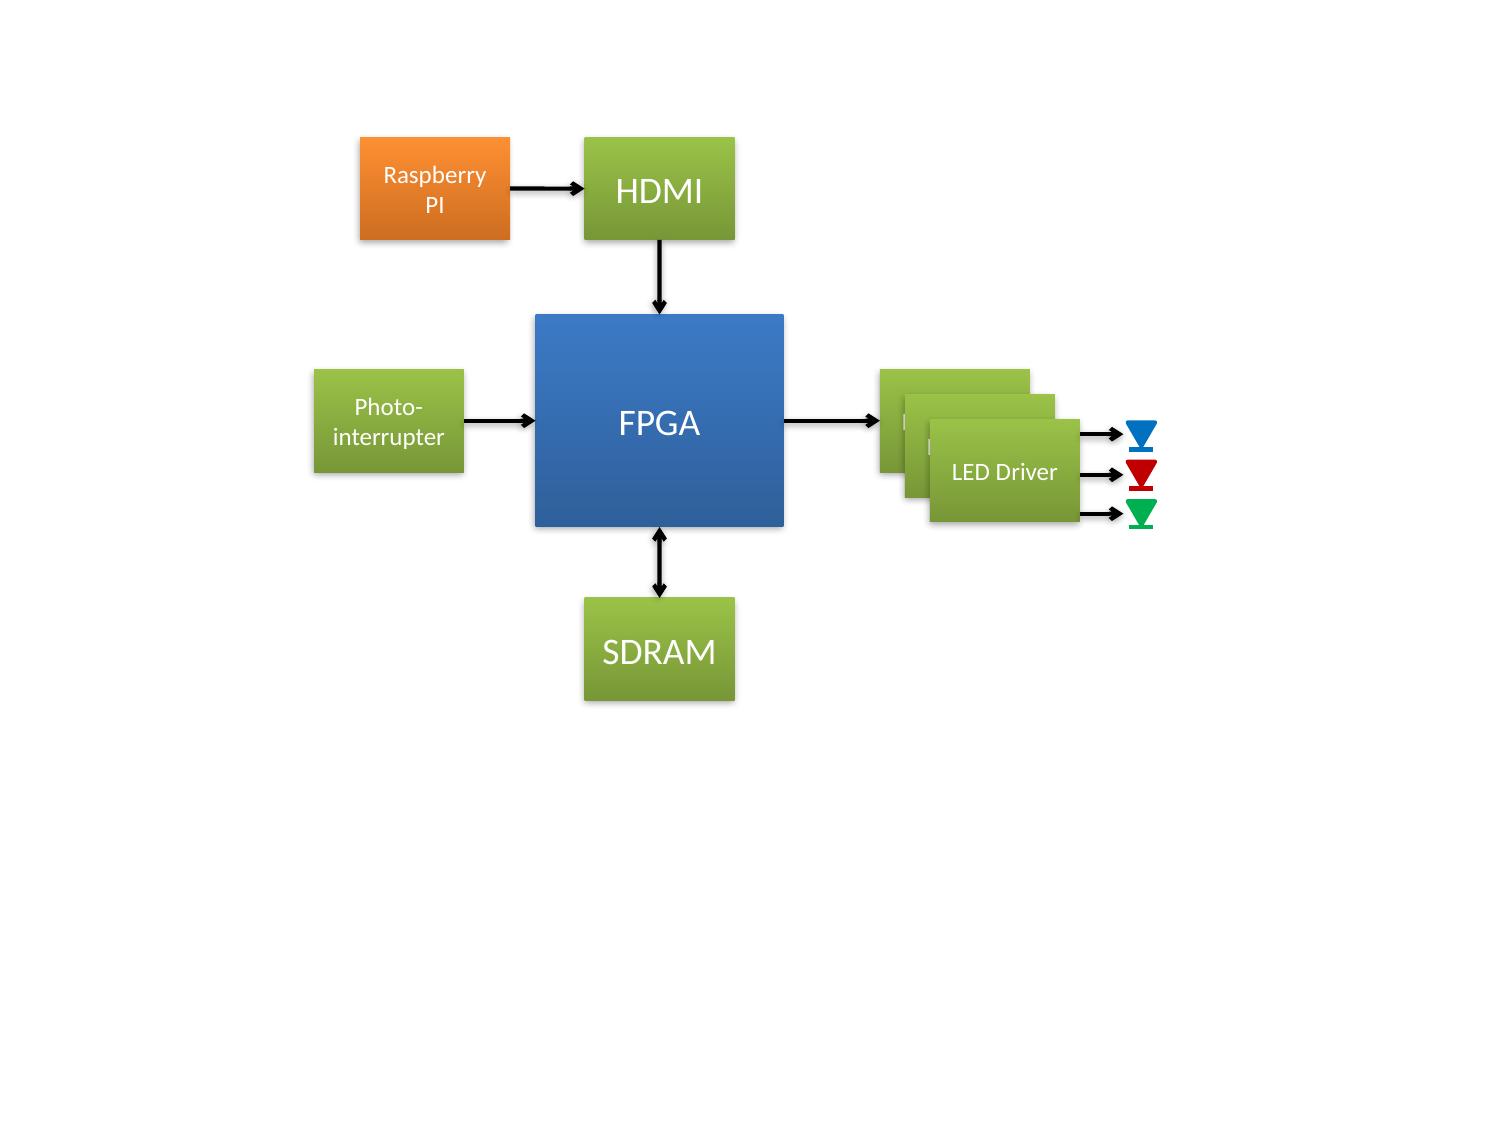

Raspberry PI
HDMI
FPGA
Photo-interrupter
LED Driver
LED Driver
LED Driver

SDRAM